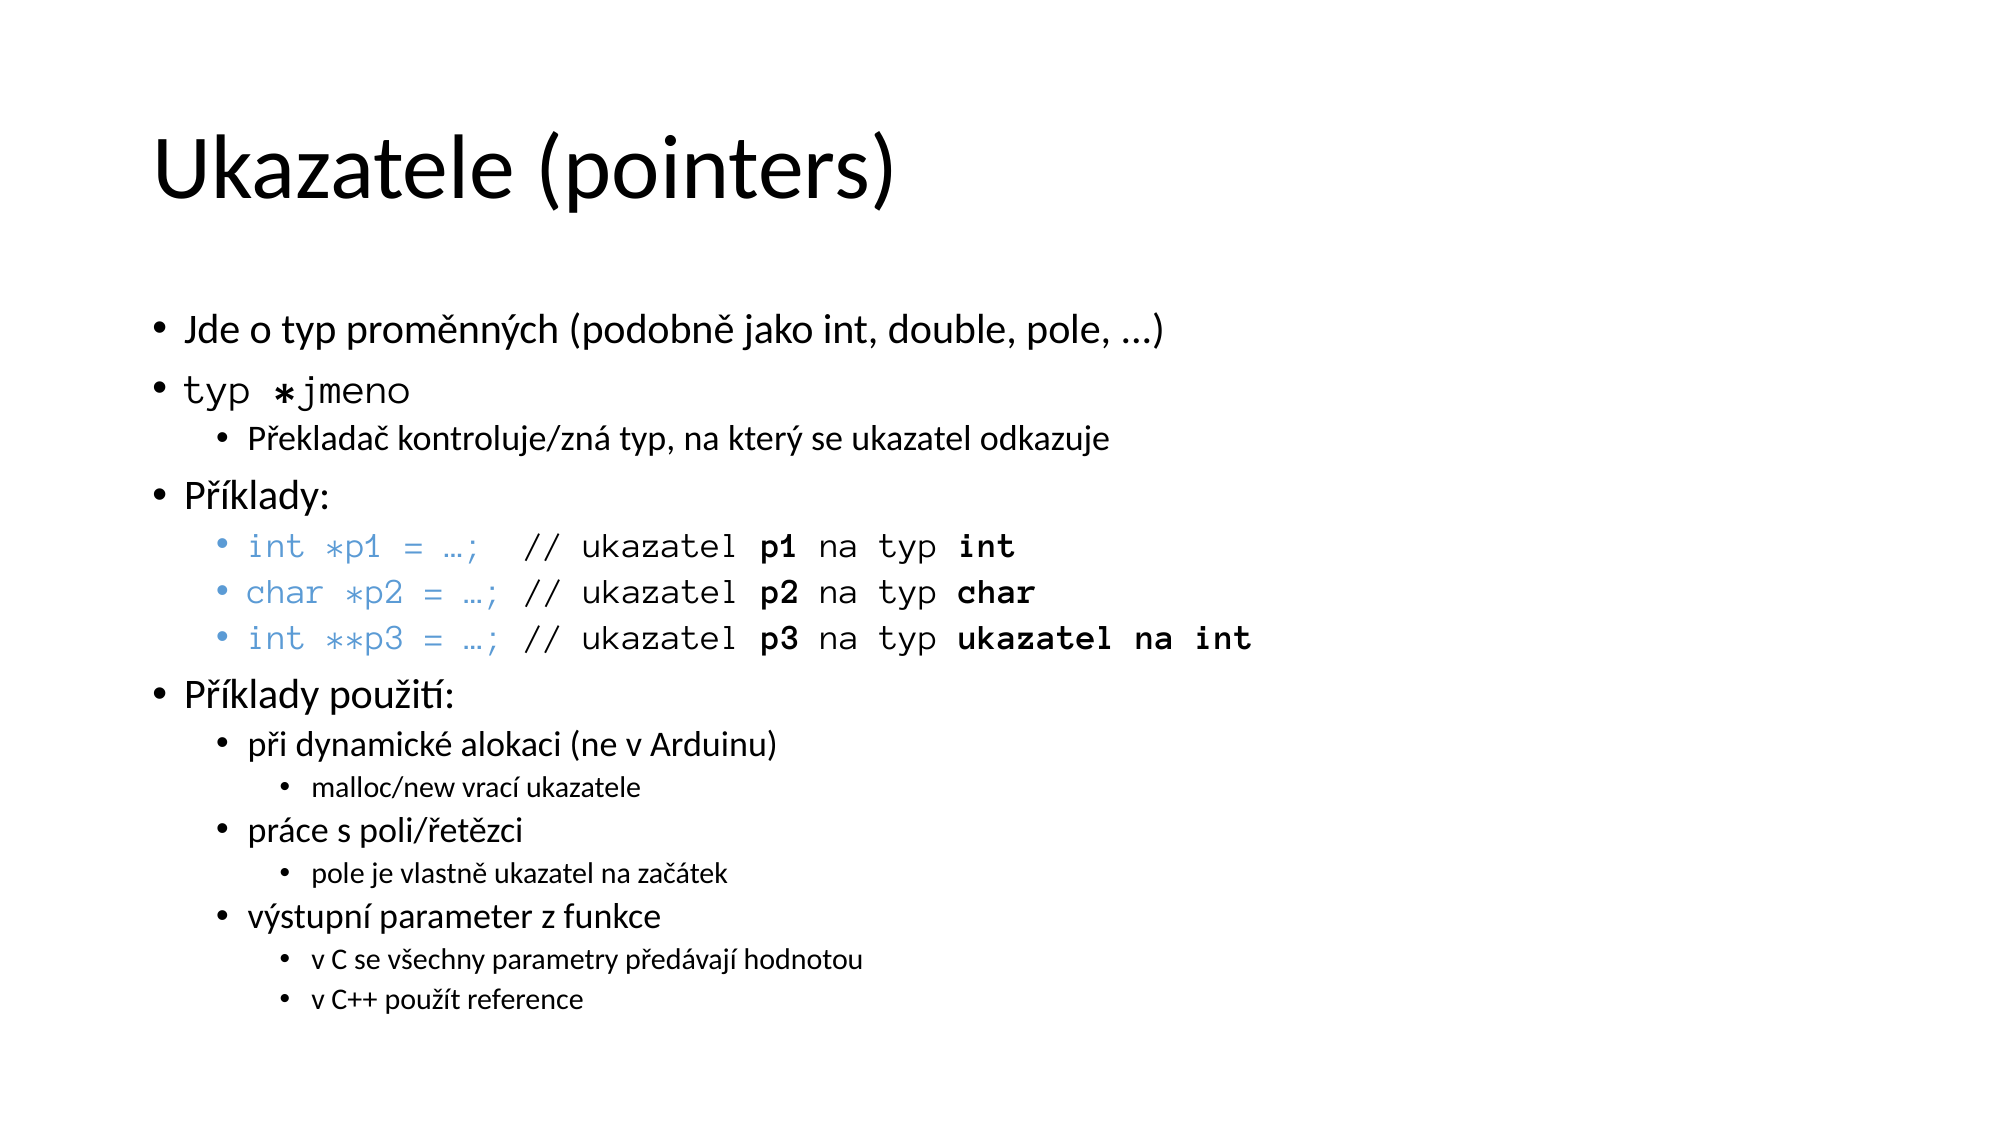

# Ukazatele (pointers)
Jde o typ proměnných (podobně jako int, double, pole, ...)
typ *jmeno
Překladač kontroluje/zná typ, na který se ukazatel odkazuje
Příklady:
int *p1 = …;  // ukazatel p1 na typ int
char *p2 = …; // ukazatel p2 na typ char
int **p3 = …; // ukazatel p3 na typ ukazatel na int
Příklady použití:
při dynamické alokaci (ne v Arduinu)
malloc/new vrací ukazatele
práce s poli/řetězci
pole je vlastně ukazatel na začátek
výstupní parameter z funkce
v C se všechny parametry předávají hodnotou
v C++ použít reference